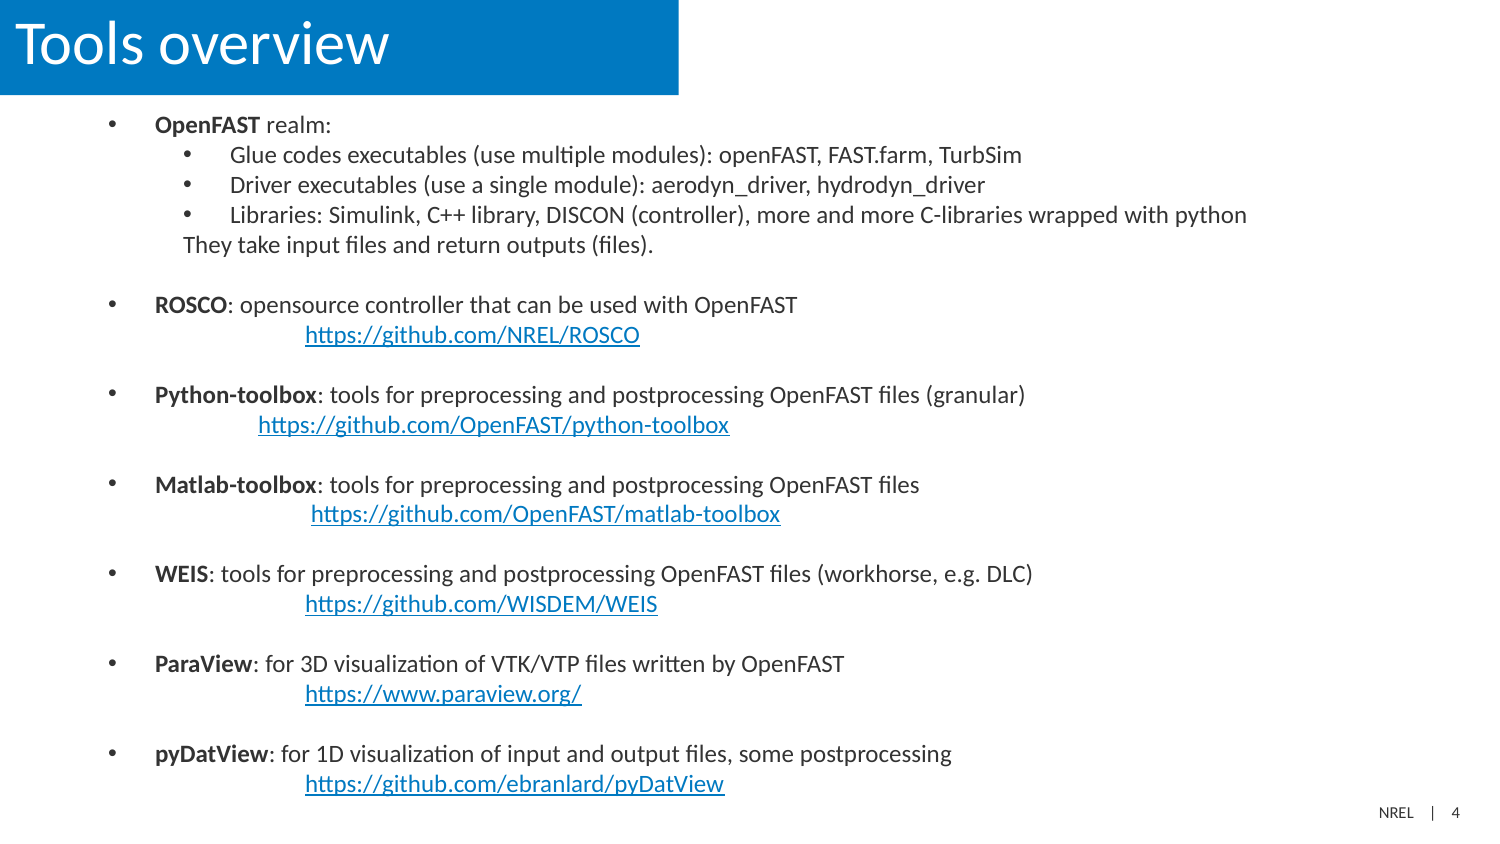

# Tools overview
OpenFAST realm:
Glue codes executables (use multiple modules): openFAST, FAST.farm, TurbSim
Driver executables (use a single module): aerodyn_driver, hydrodyn_driver
Libraries: Simulink, C++ library, DISCON (controller), more and more C-libraries wrapped with python
They take input files and return outputs (files).

ROSCO: opensource controller that can be used with OpenFAST
 	https://github.com/NREL/ROSCO
Python-toolbox: tools for preprocessing and postprocessing OpenFAST files (granular)
	https://github.com/OpenFAST/python-toolbox
Matlab-toolbox: tools for preprocessing and postprocessing OpenFAST files
	 https://github.com/OpenFAST/matlab-toolbox
WEIS: tools for preprocessing and postprocessing OpenFAST files (workhorse, e.g. DLC)
	https://github.com/WISDEM/WEIS
ParaView: for 3D visualization of VTK/VTP files written by OpenFAST
	https://www.paraview.org/
pyDatView: for 1D visualization of input and output files, some postprocessing
	https://github.com/ebranlard/pyDatView